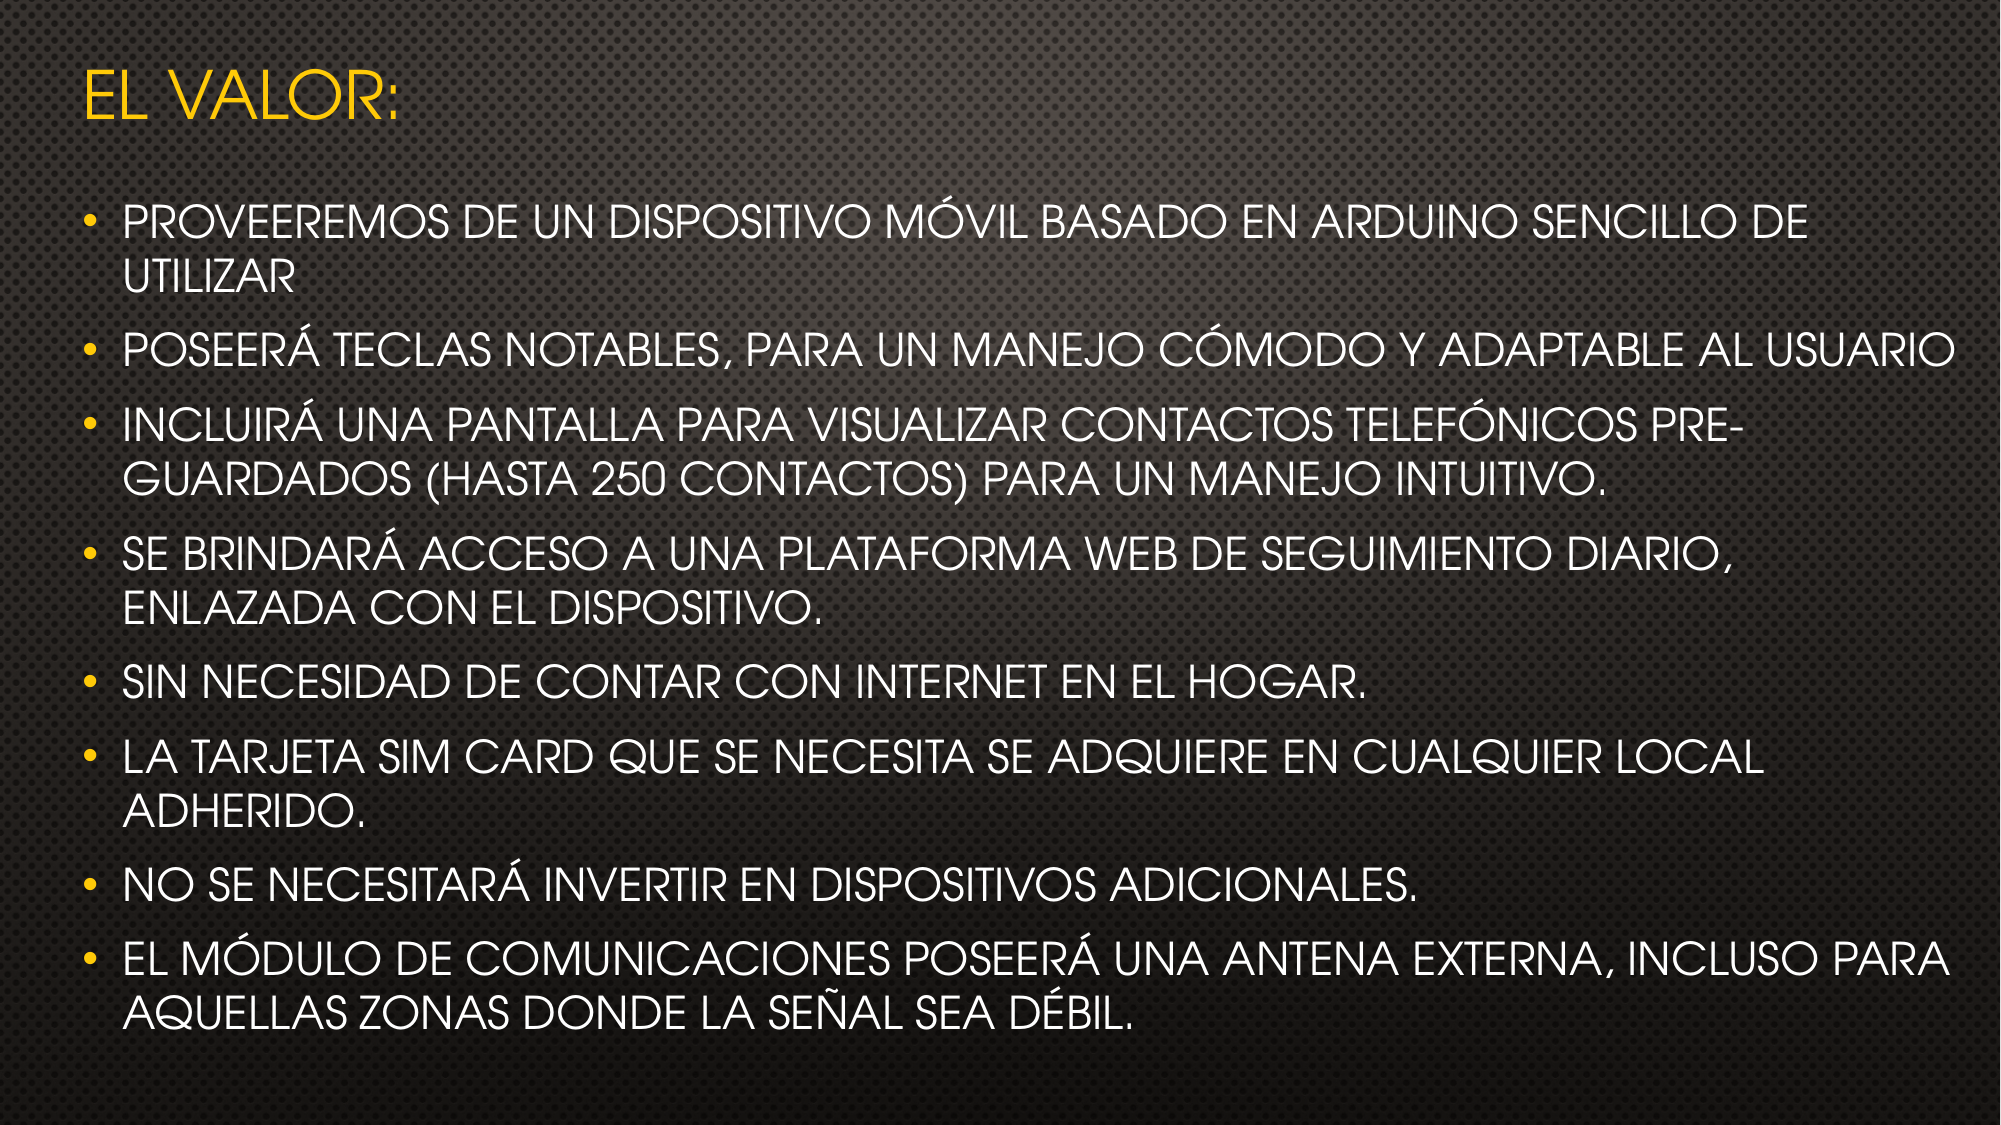

# EL VALOR:
Proveeremos de un dispositivo móvil basado en arduino sencillo de utilizar
Poseerá teclas notables, para un manejo cómodo y adaptable al usuario
Incluirá una pantalla para visualizar contactos telefónicos pre-guardados (hasta 250 contactos) para un manejo intuitivo.
Se brindará acceso a una plataforma web de seguimiento diario, enlazada con el dispositivo.
Sin necesidad de contar con internet en el hogar.
La tarjeta sim card que se necesita se adquiere en cualquier local adherido.
No se necesitará invertir en dispositivos adicionales.
El módulo de comunicaciones poseerá una antena externa, incluso para aquellas zonas donde la señal sea débil.